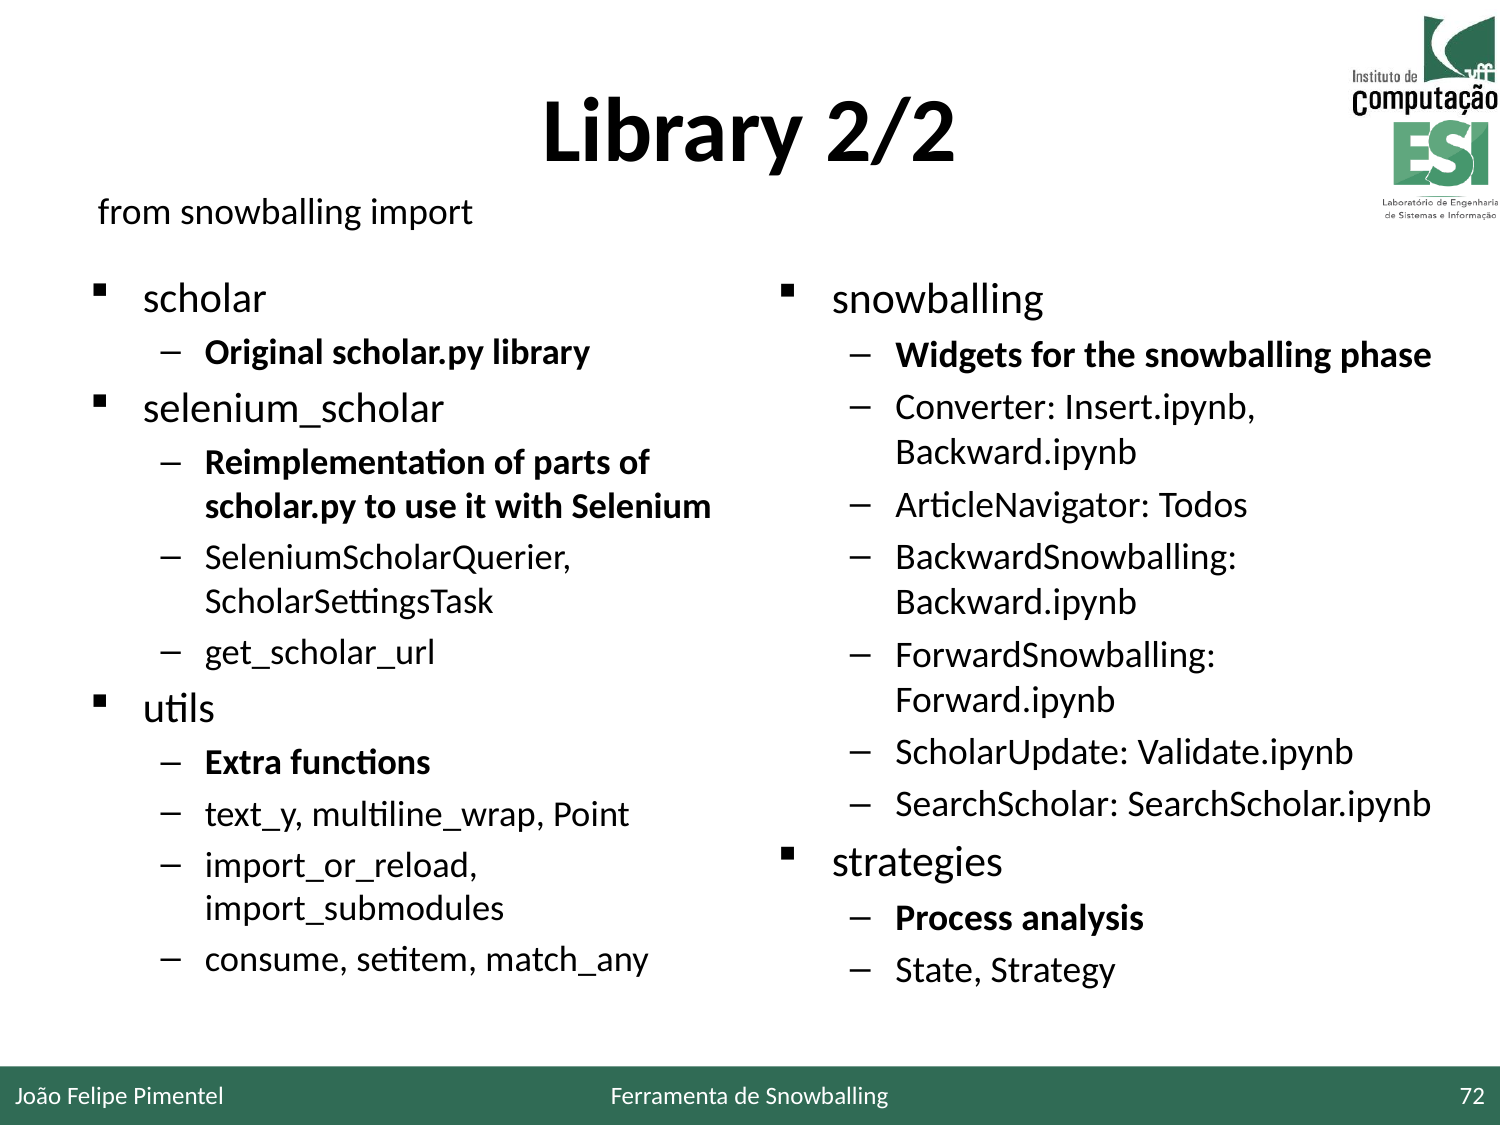

# Library 2/2
from snowballing import
scholar
Original scholar.py library
selenium_scholar
Reimplementation of parts of scholar.py to use it with Selenium
SeleniumScholarQuerier, ScholarSettingsTask
get_scholar_url
utils
Extra functions
text_y, multiline_wrap, Point
import_or_reload, import_submodules
consume, setitem, match_any
snowballing
Widgets for the snowballing phase
Converter: Insert.ipynb, Backward.ipynb
ArticleNavigator: Todos
BackwardSnowballing: Backward.ipynb
ForwardSnowballing: Forward.ipynb
ScholarUpdate: Validate.ipynb
SearchScholar: SearchScholar.ipynb
strategies
Process analysis
State, Strategy

João Felipe Pimentel
Ferramenta de Snowballing
72